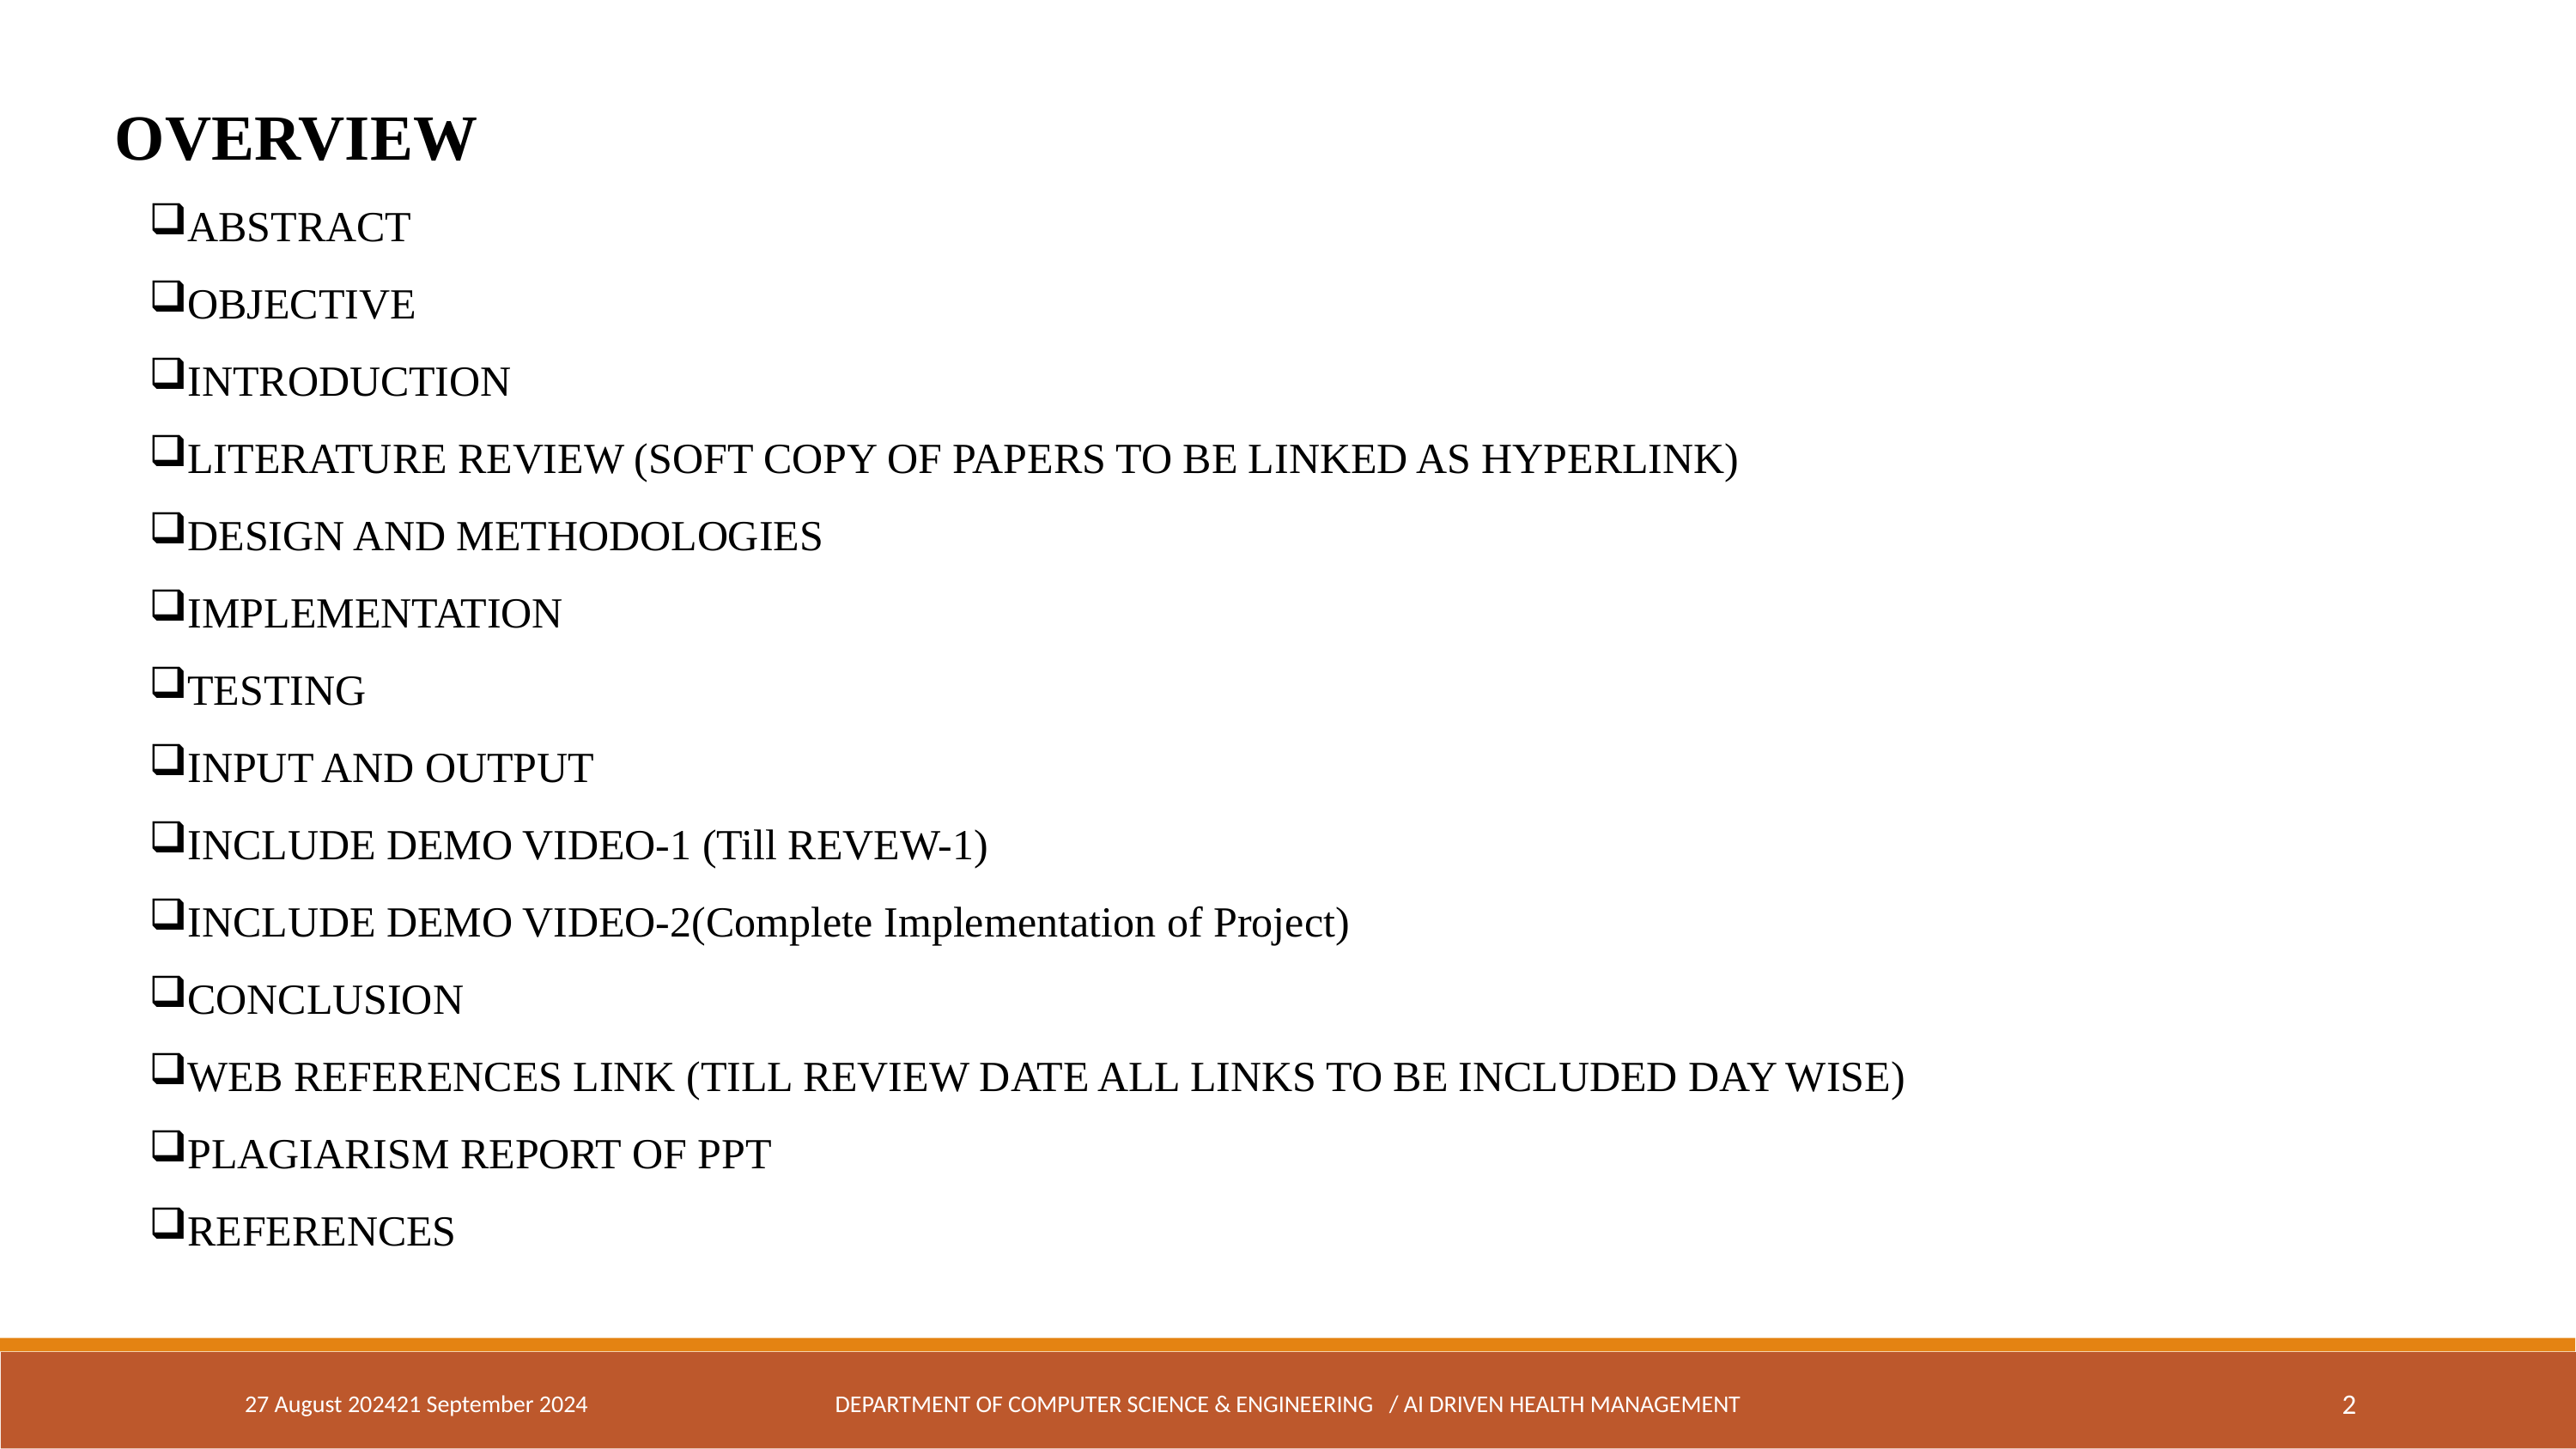

OVERVIEW
ABSTRACT
OBJECTIVE
INTRODUCTION
LITERATURE REVIEW (SOFT COPY OF PAPERS TO BE LINKED AS HYPERLINK)
DESIGN AND METHODOLOGIES
IMPLEMENTATION
TESTING
INPUT AND OUTPUT
INCLUDE DEMO VIDEO-1 (Till REVEW-1)
INCLUDE DEMO VIDEO-2(Complete Implementation of Project)
CONCLUSION
WEB REFERENCES LINK (TILL REVIEW DATE ALL LINKS TO BE INCLUDED DAY WISE)
PLAGIARISM REPORT OF PPT
REFERENCES
27 August 202421 September 2024
DEPARTMENT OF COMPUTER SCIENCE & ENGINEERING   / AI DRIVEN HEALTH MANAGEMENT
2